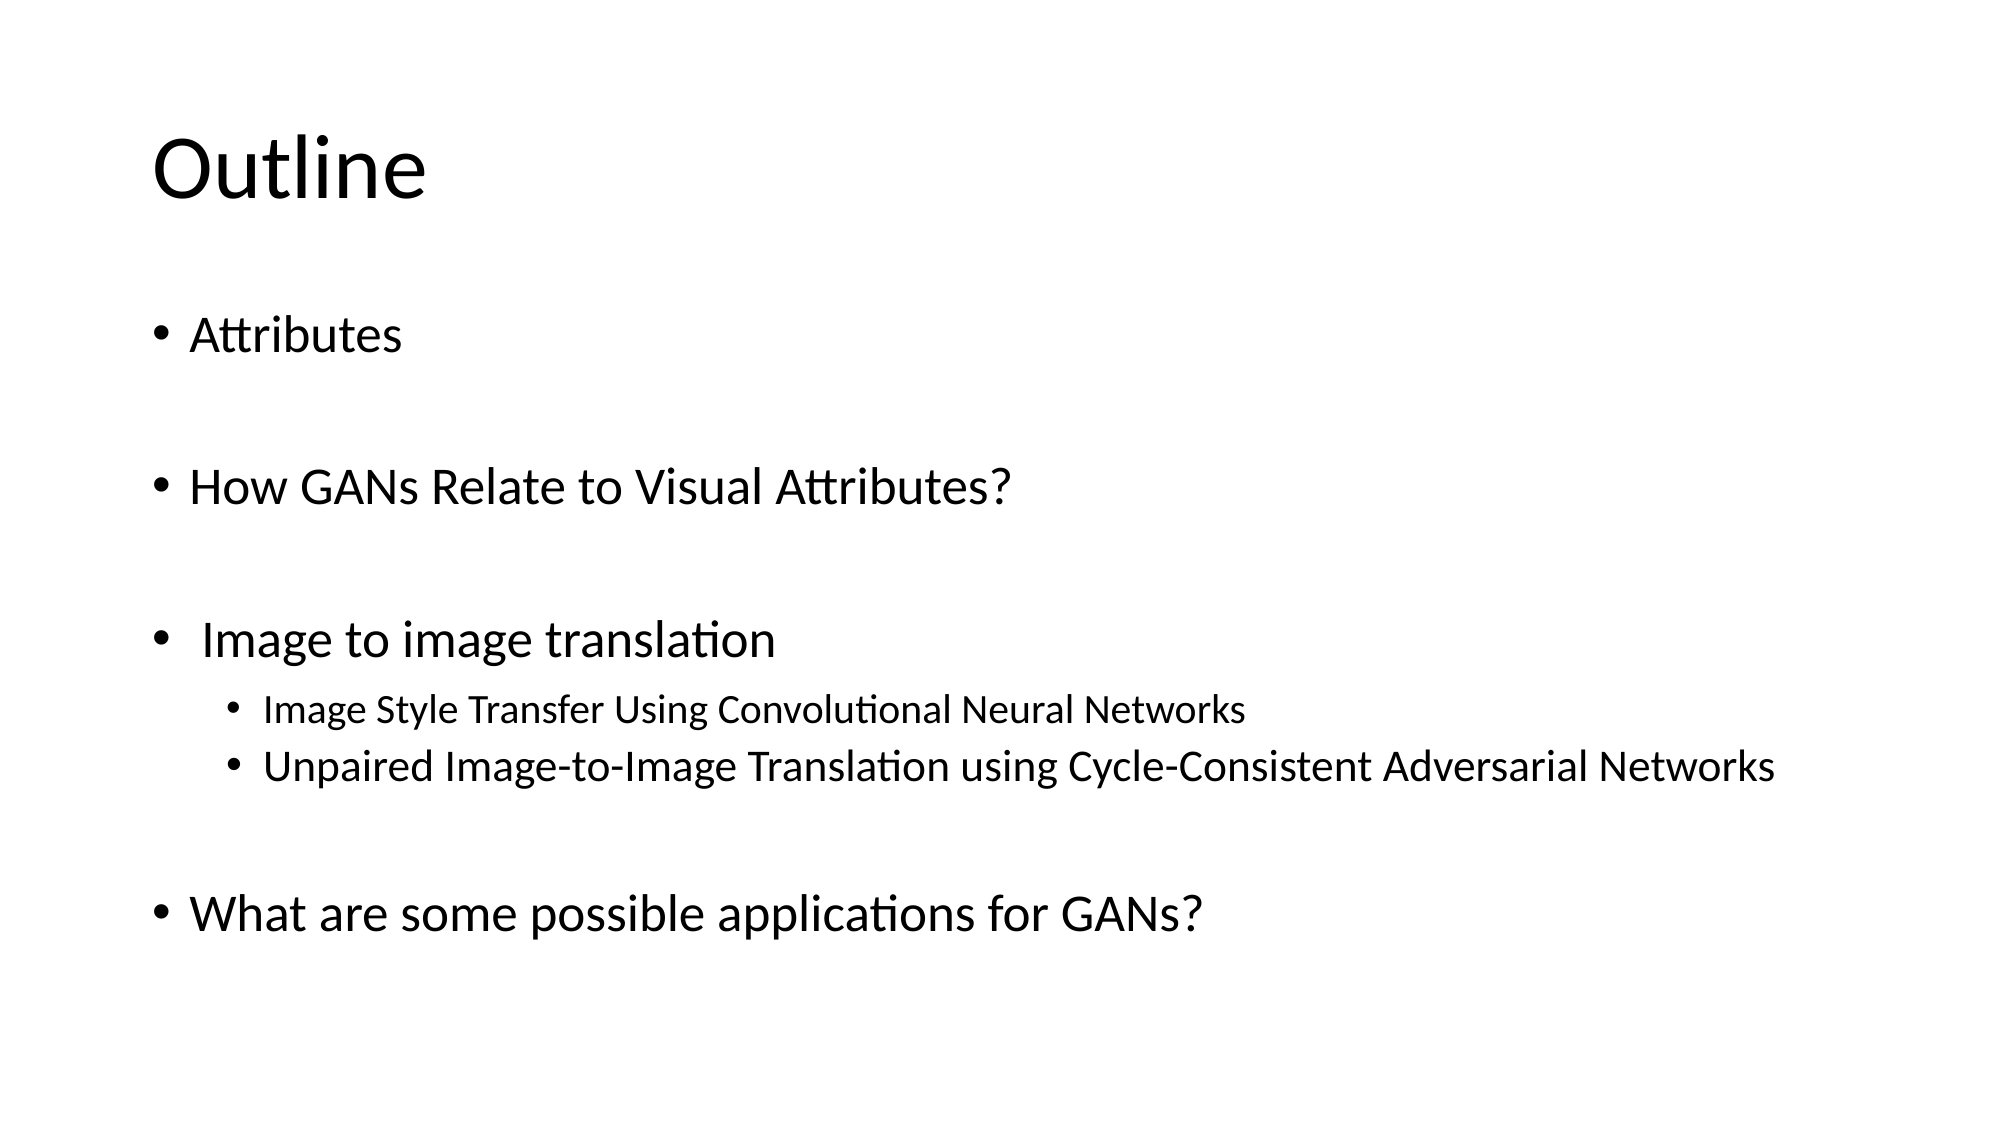

# Outline
Attributes

How GANs Relate to Visual Attributes?

 Image to image translation
Image Style Transfer Using Convolutional Neural Networks
Unpaired Image-to-Image Translation using Cycle-Consistent Adversarial Networks

What are some possible applications for GANs?